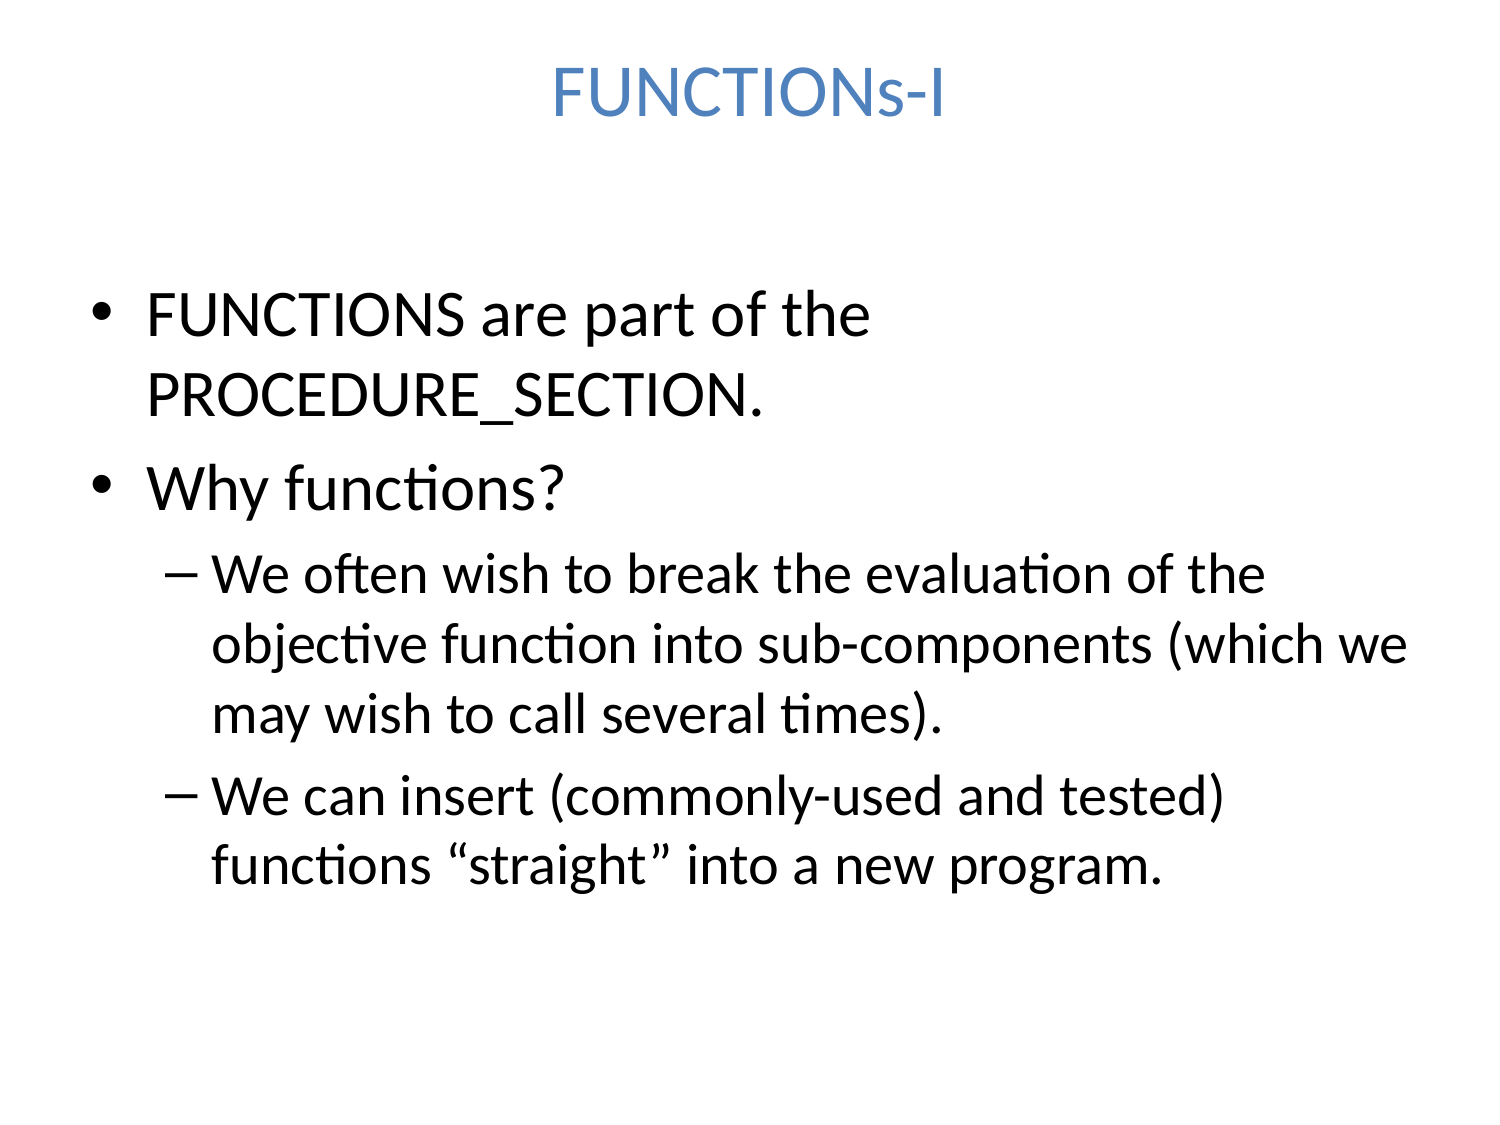

# FUNCTIONs-I
FUNCTIONS are part of the PROCEDURE_SECTION.
Why functions?
We often wish to break the evaluation of the objective function into sub-components (which we may wish to call several times).
We can insert (commonly-used and tested) functions “straight” into a new program.